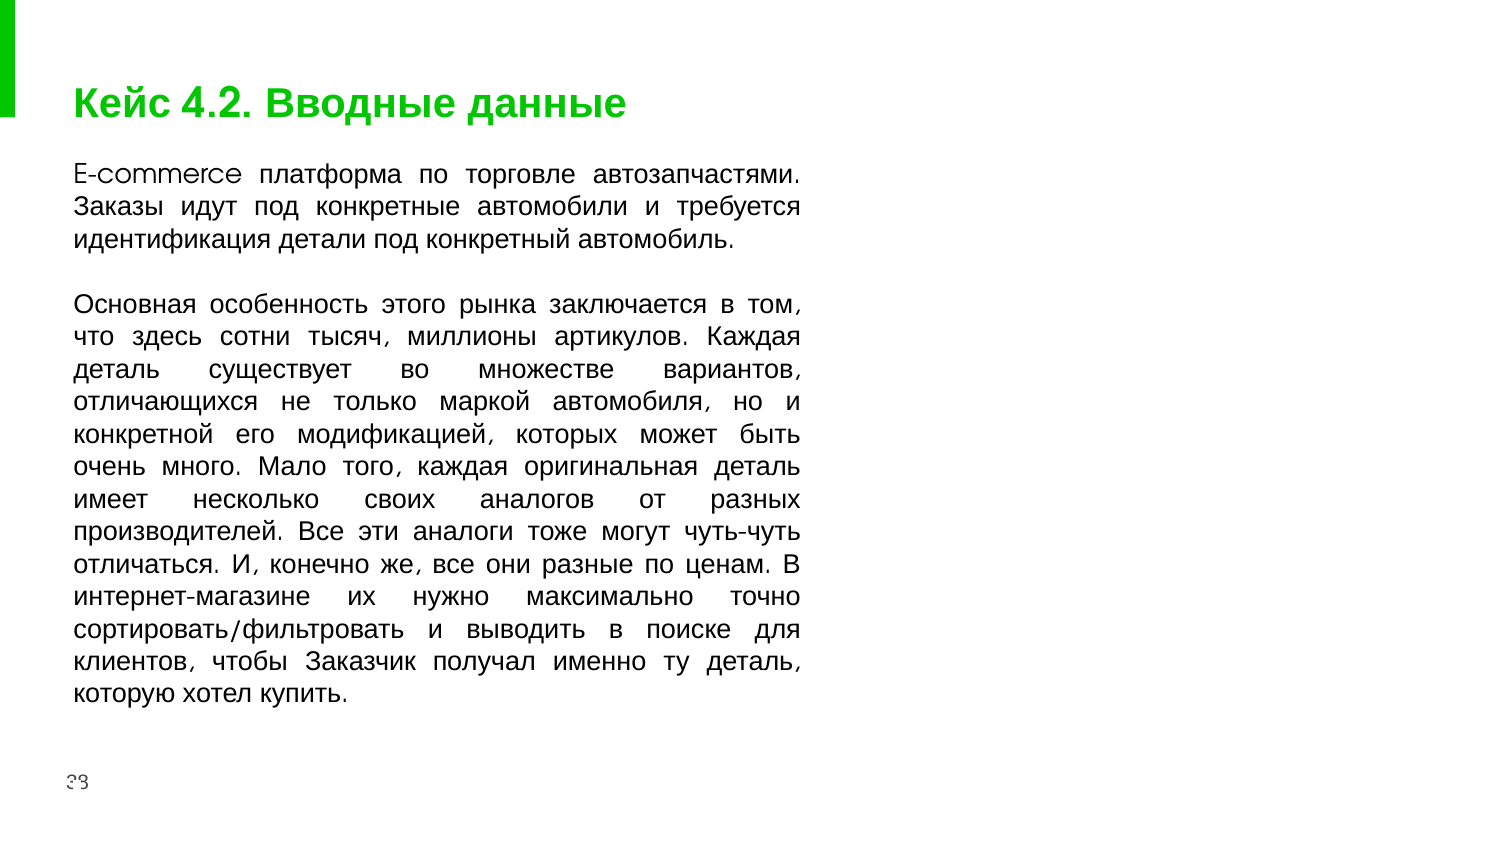

# Кейс 4.2. Вводные данные
E-commerce платформа по торговле автозапчастями. Заказы идут под конкретные автомобили и требуется идентификация детали под конкретный автомобиль.

Основная особенность этого рынка заключается в том, что здесь сотни тысяч, миллионы артикулов. Каждая деталь существует во множестве вариантов, отличающихся не только маркой автомобиля, но и конкретной его модификацией, которых может быть очень много. Мало того, каждая оригинальная деталь имеет несколько своих аналогов от разных производителей. Все эти аналоги тоже могут чуть-чуть отличаться. И, конечно же, все они разные по ценам. В интернет-магазине их нужно максимально точно сортировать/фильтровать и выводить в поиске для клиентов, чтобы Заказчик получал именно ту деталь, которую хотел купить.

38